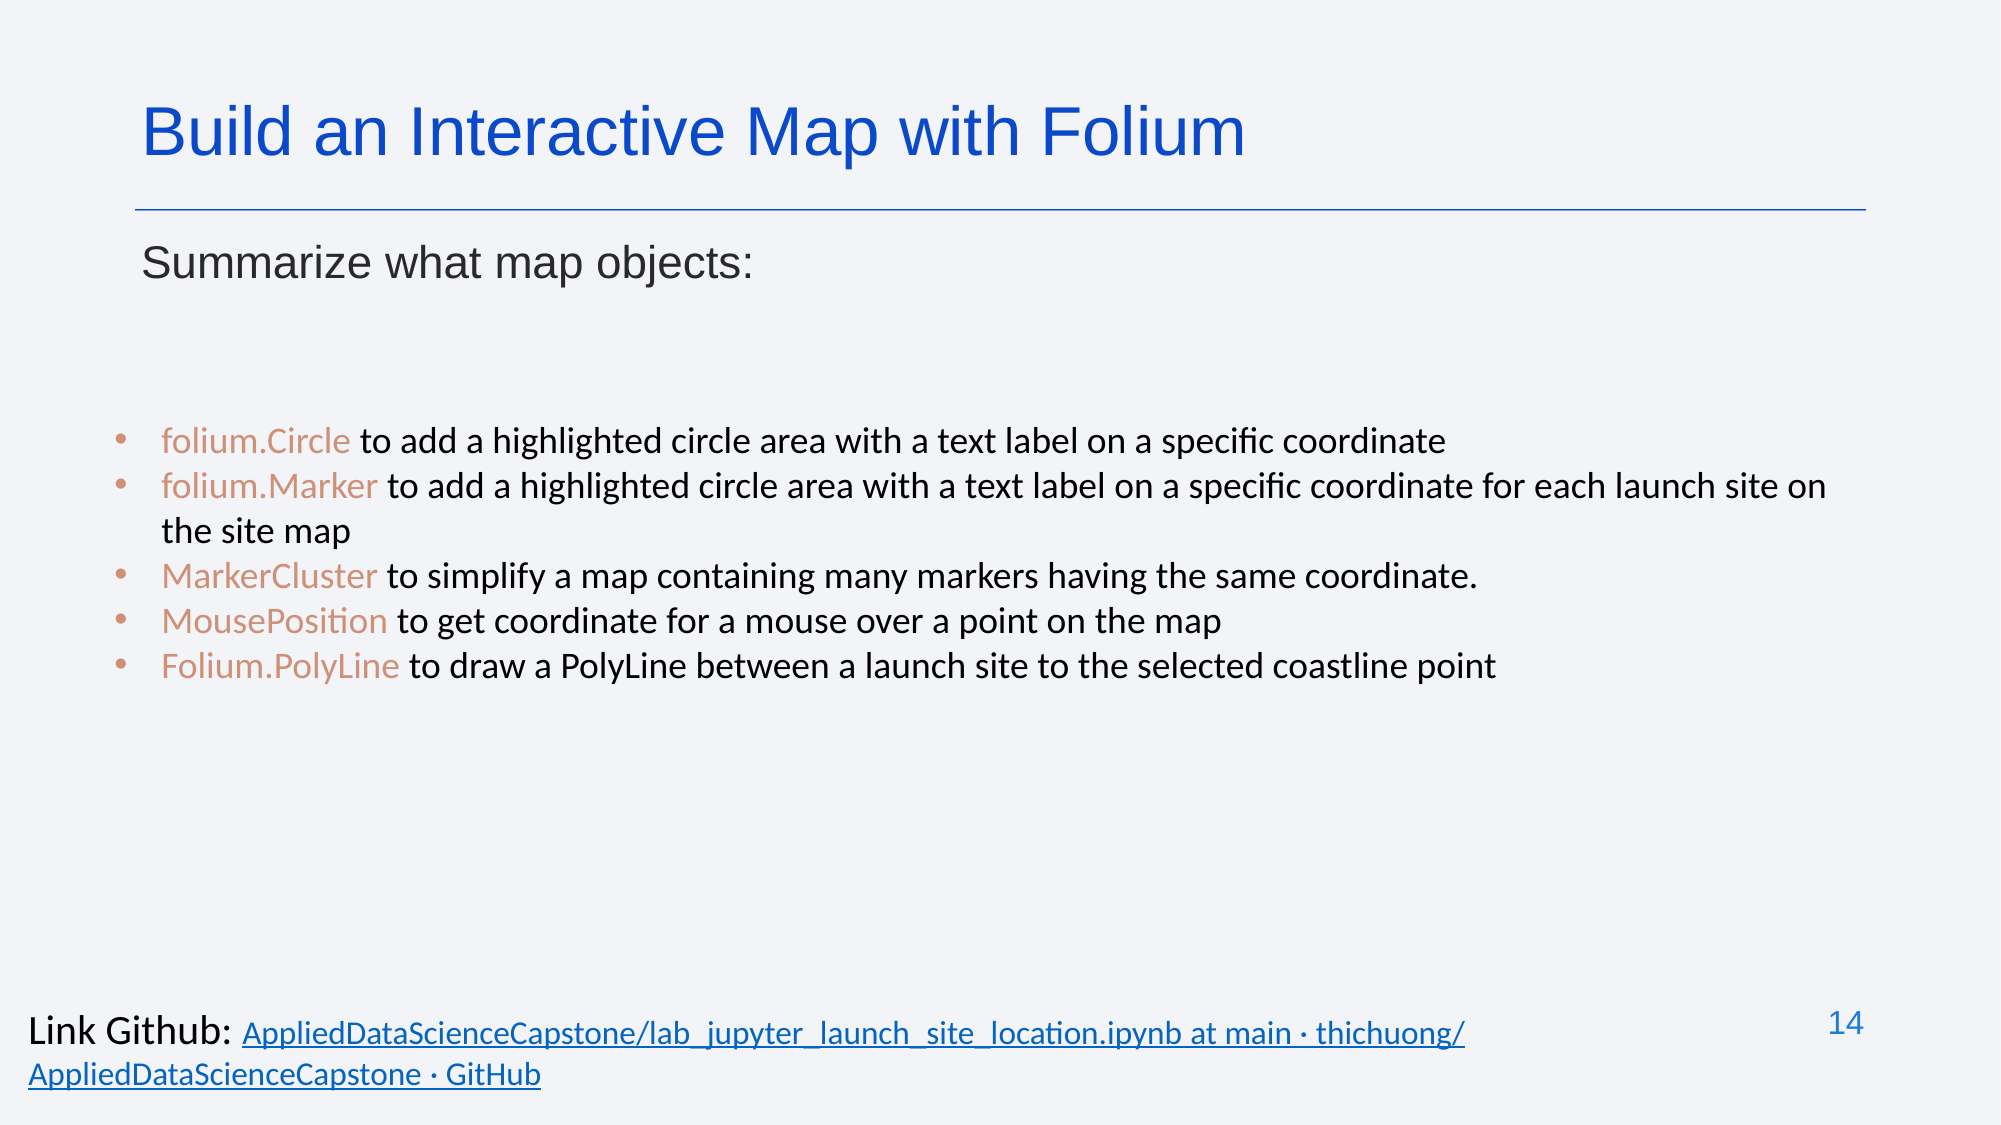

Build an Interactive Map with Folium
Summarize what map objects:

folium.Circle to add a highlighted circle area with a text label on a specific coordinate
folium.Marker to add a highlighted circle area with a text label on a specific coordinate for each launch site on the site map
MarkerCluster to simplify a map containing many markers having the same coordinate.
MousePosition to get coordinate for a mouse over a point on the map
Folium.PolyLine to draw a PolyLine between a launch site to the selected coastline point
14
Link Github: AppliedDataScienceCapstone/lab_jupyter_launch_site_location.ipynb at main · thichuong/AppliedDataScienceCapstone · GitHub